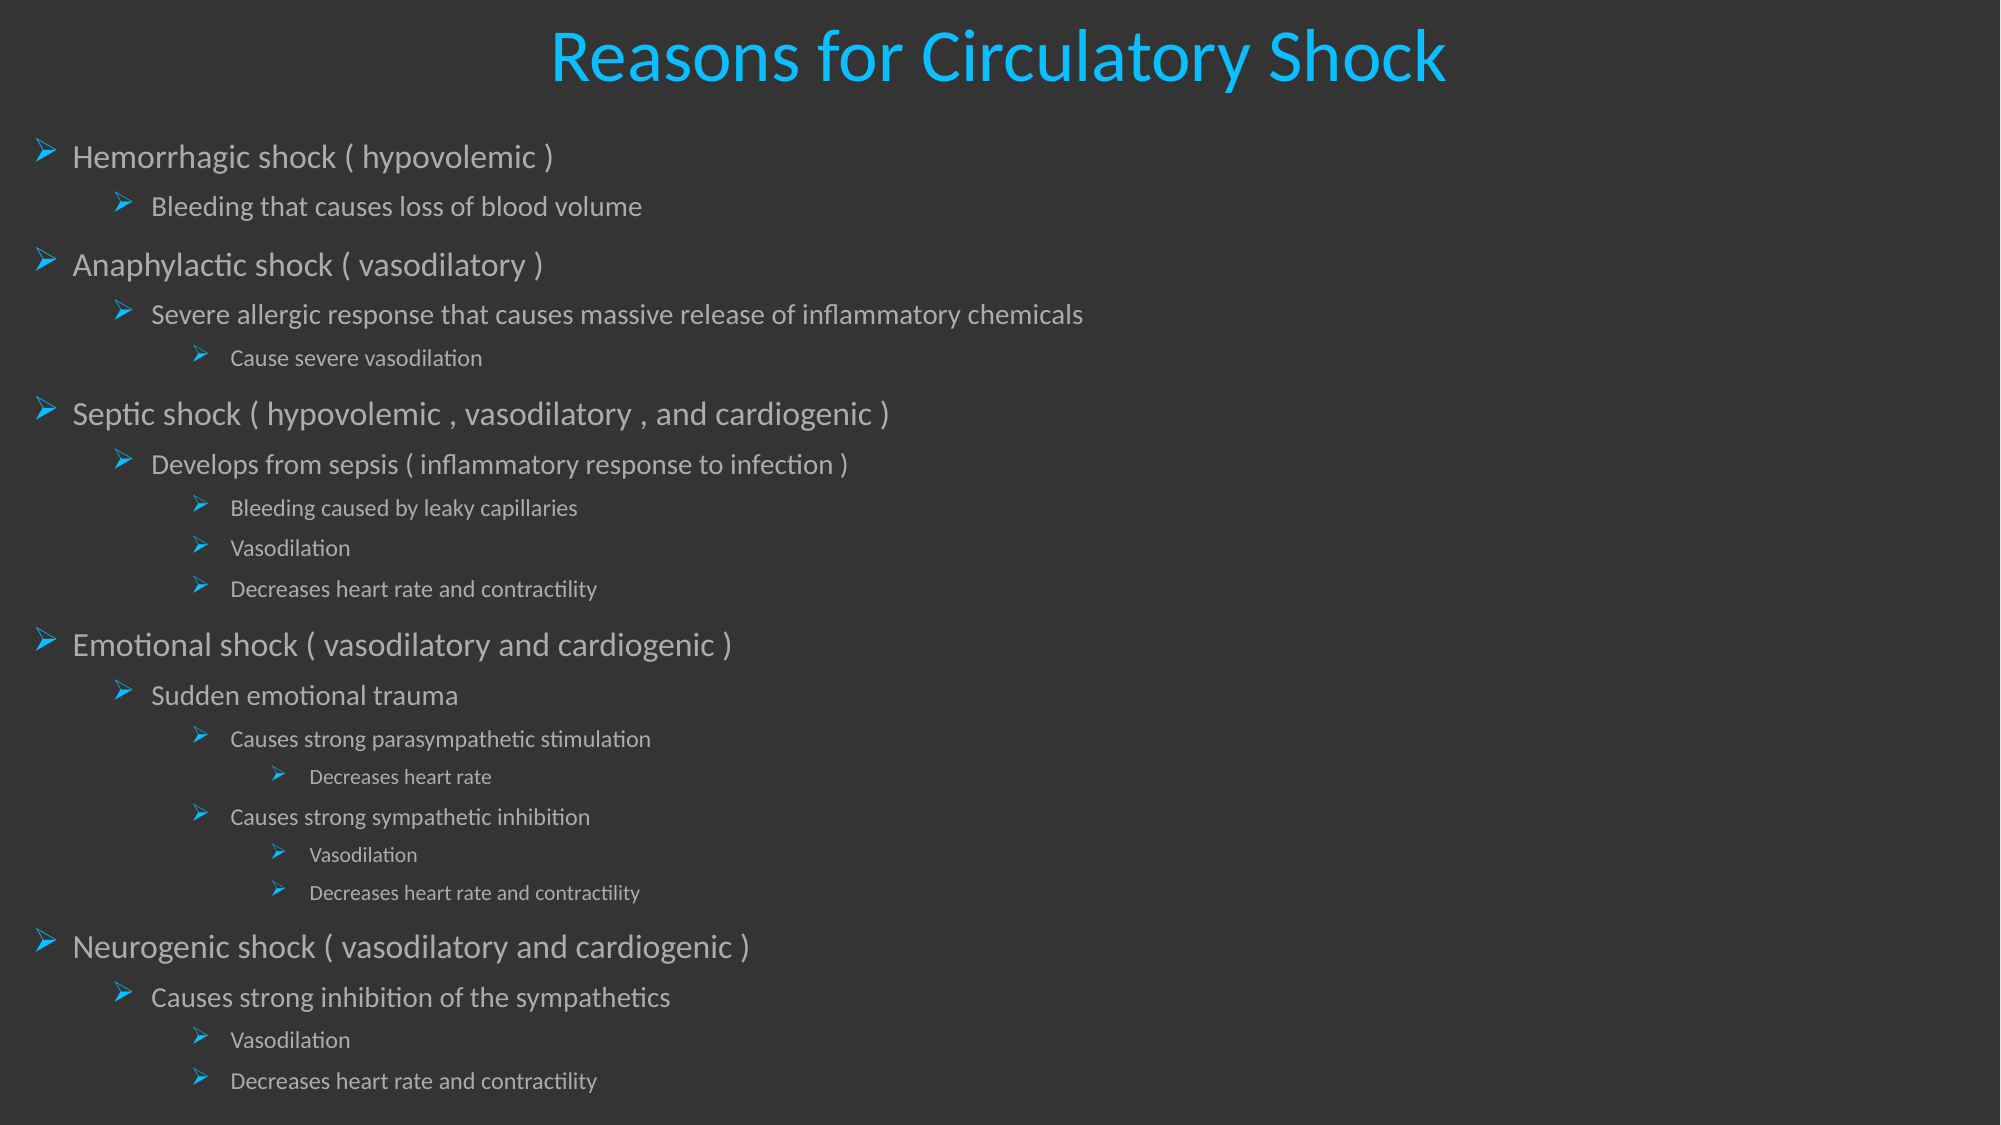

# Reasons for Circulatory Shock
Hemorrhagic shock ( hypovolemic )
Bleeding that causes loss of blood volume
Anaphylactic shock ( vasodilatory )
Severe allergic response that causes massive release of inflammatory chemicals
Cause severe vasodilation
Septic shock ( hypovolemic , vasodilatory , and cardiogenic )
Develops from sepsis ( inflammatory response to infection )
Bleeding caused by leaky capillaries
Vasodilation
Decreases heart rate and contractility
Emotional shock ( vasodilatory and cardiogenic )
Sudden emotional trauma
Causes strong parasympathetic stimulation
Decreases heart rate
Causes strong sympathetic inhibition
Vasodilation
Decreases heart rate and contractility
Neurogenic shock ( vasodilatory and cardiogenic )
Causes strong inhibition of the sympathetics
Vasodilation
Decreases heart rate and contractility